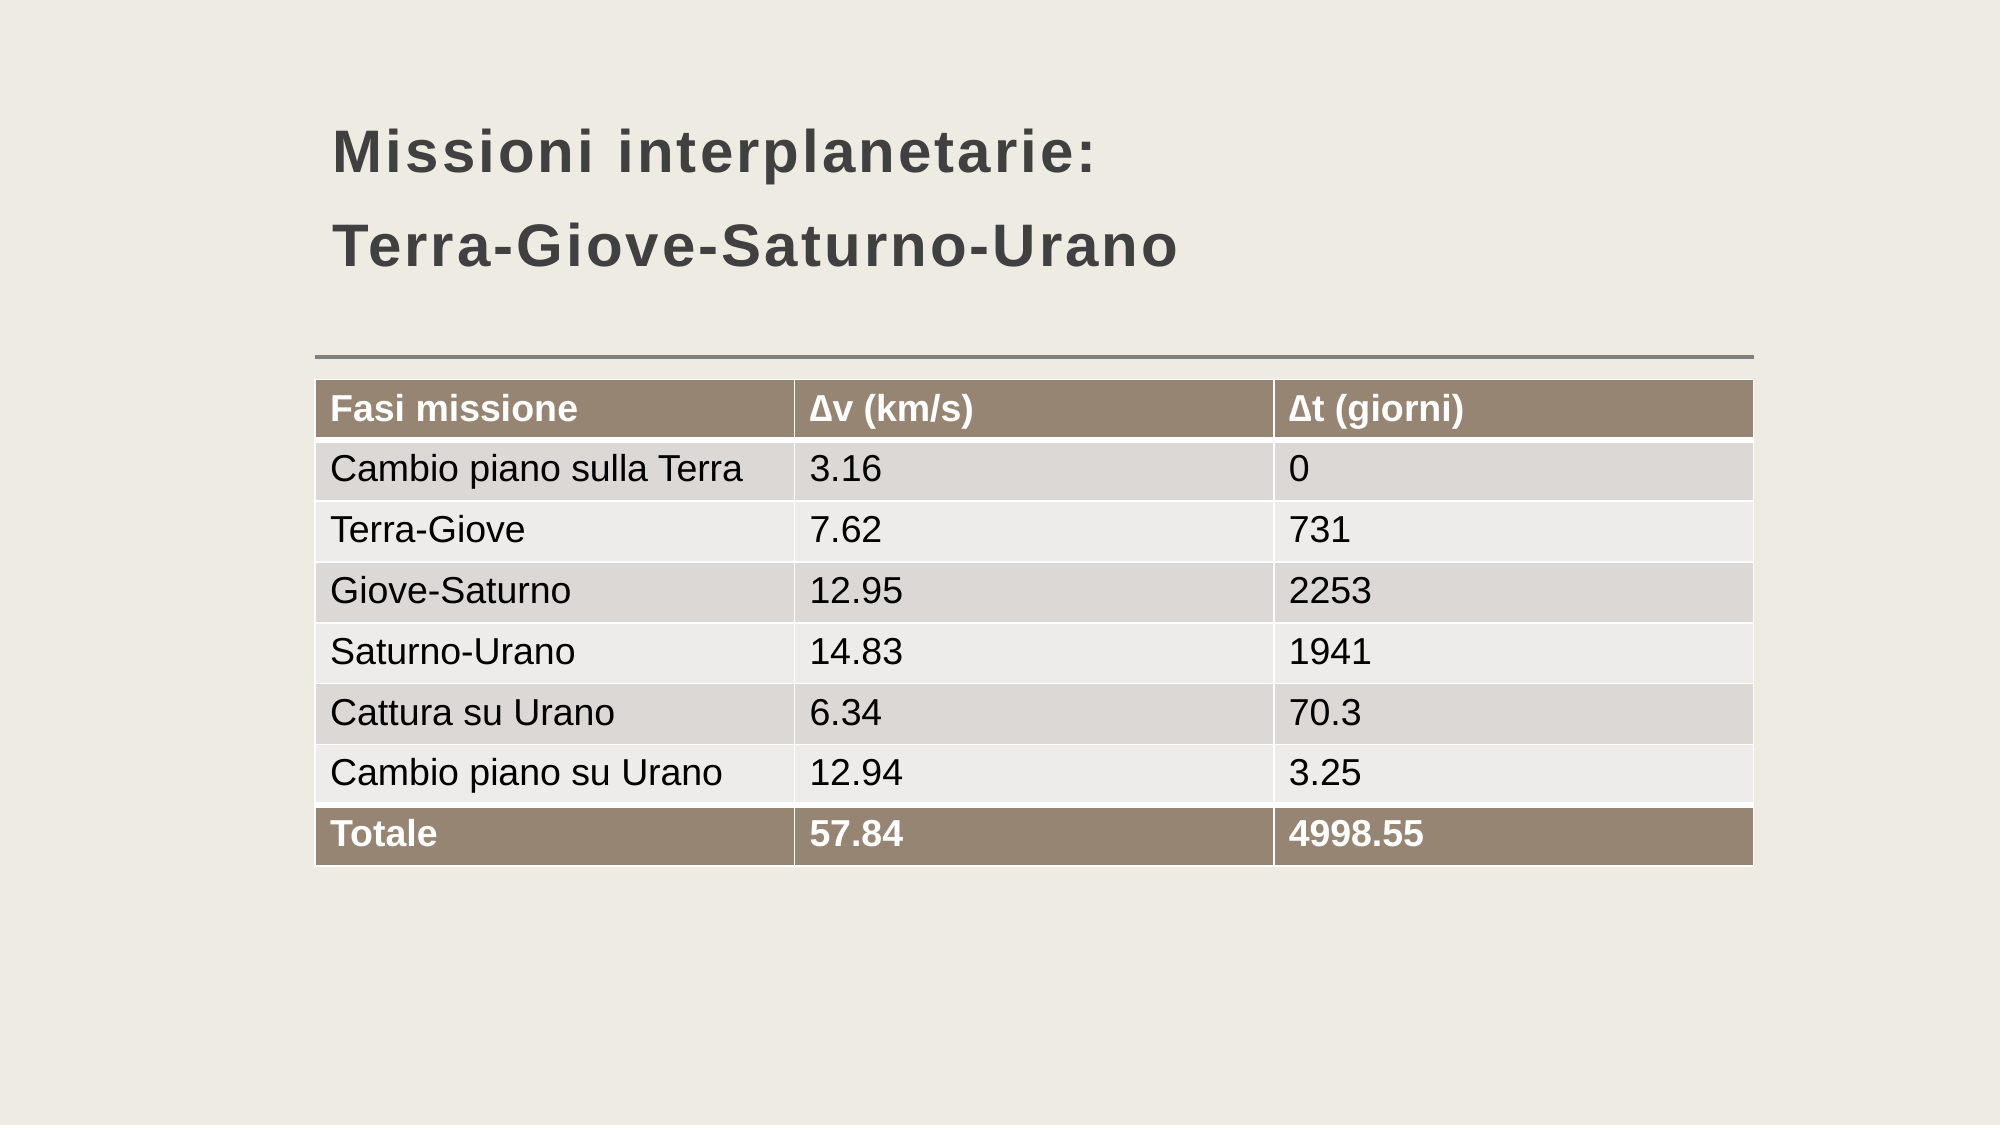

# Missioni interplanetarie: Terra-Giove-Saturno-Urano
|  |  |  |
| --- | --- | --- |
|  |  |  |
|  |  |  |
|  |  |  |
|  |  |  |
|  |  |  |
|  |  |  |
| Fasi missione | ∆v (km/s) | ∆t (giorni) |
| --- | --- | --- |
| Cambio piano sulla Terra | 3.16 | 0 |
| Terra-Giove | 7.62 | 731 |
| Giove-Saturno | 12.95 | 2253 |
| Saturno-Urano | 14.83 | 1941 |
| Cattura su Urano | 6.34 | 70.3 |
| Cambio piano su Urano | 12.94 | 3.25 |
| Totale | 57.84 | 4998.55 |